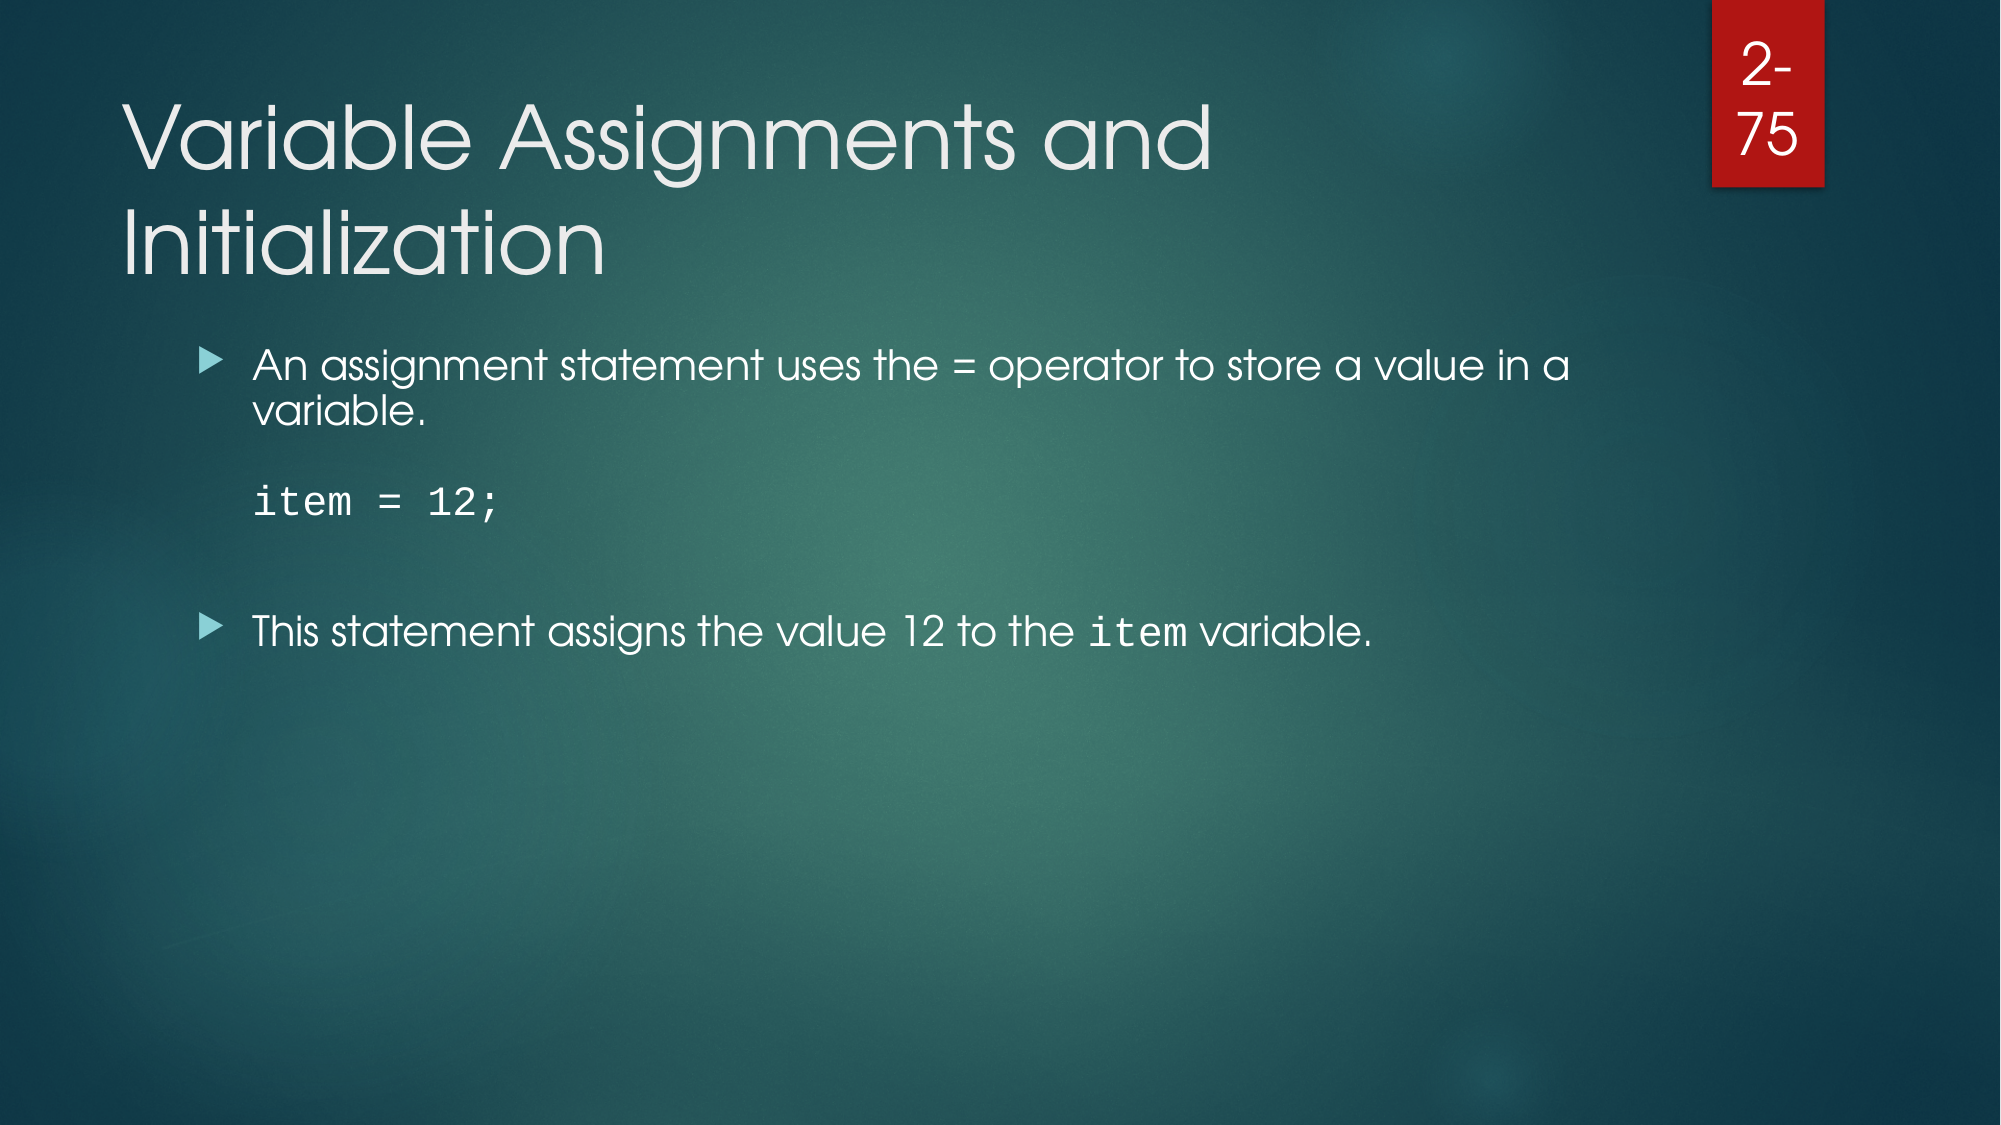

2-75
# Variable Assignments and Initialization
An assignment statement uses the = operator to store a value in a variable.
item = 12;

This statement assigns the value 12 to the item variable.